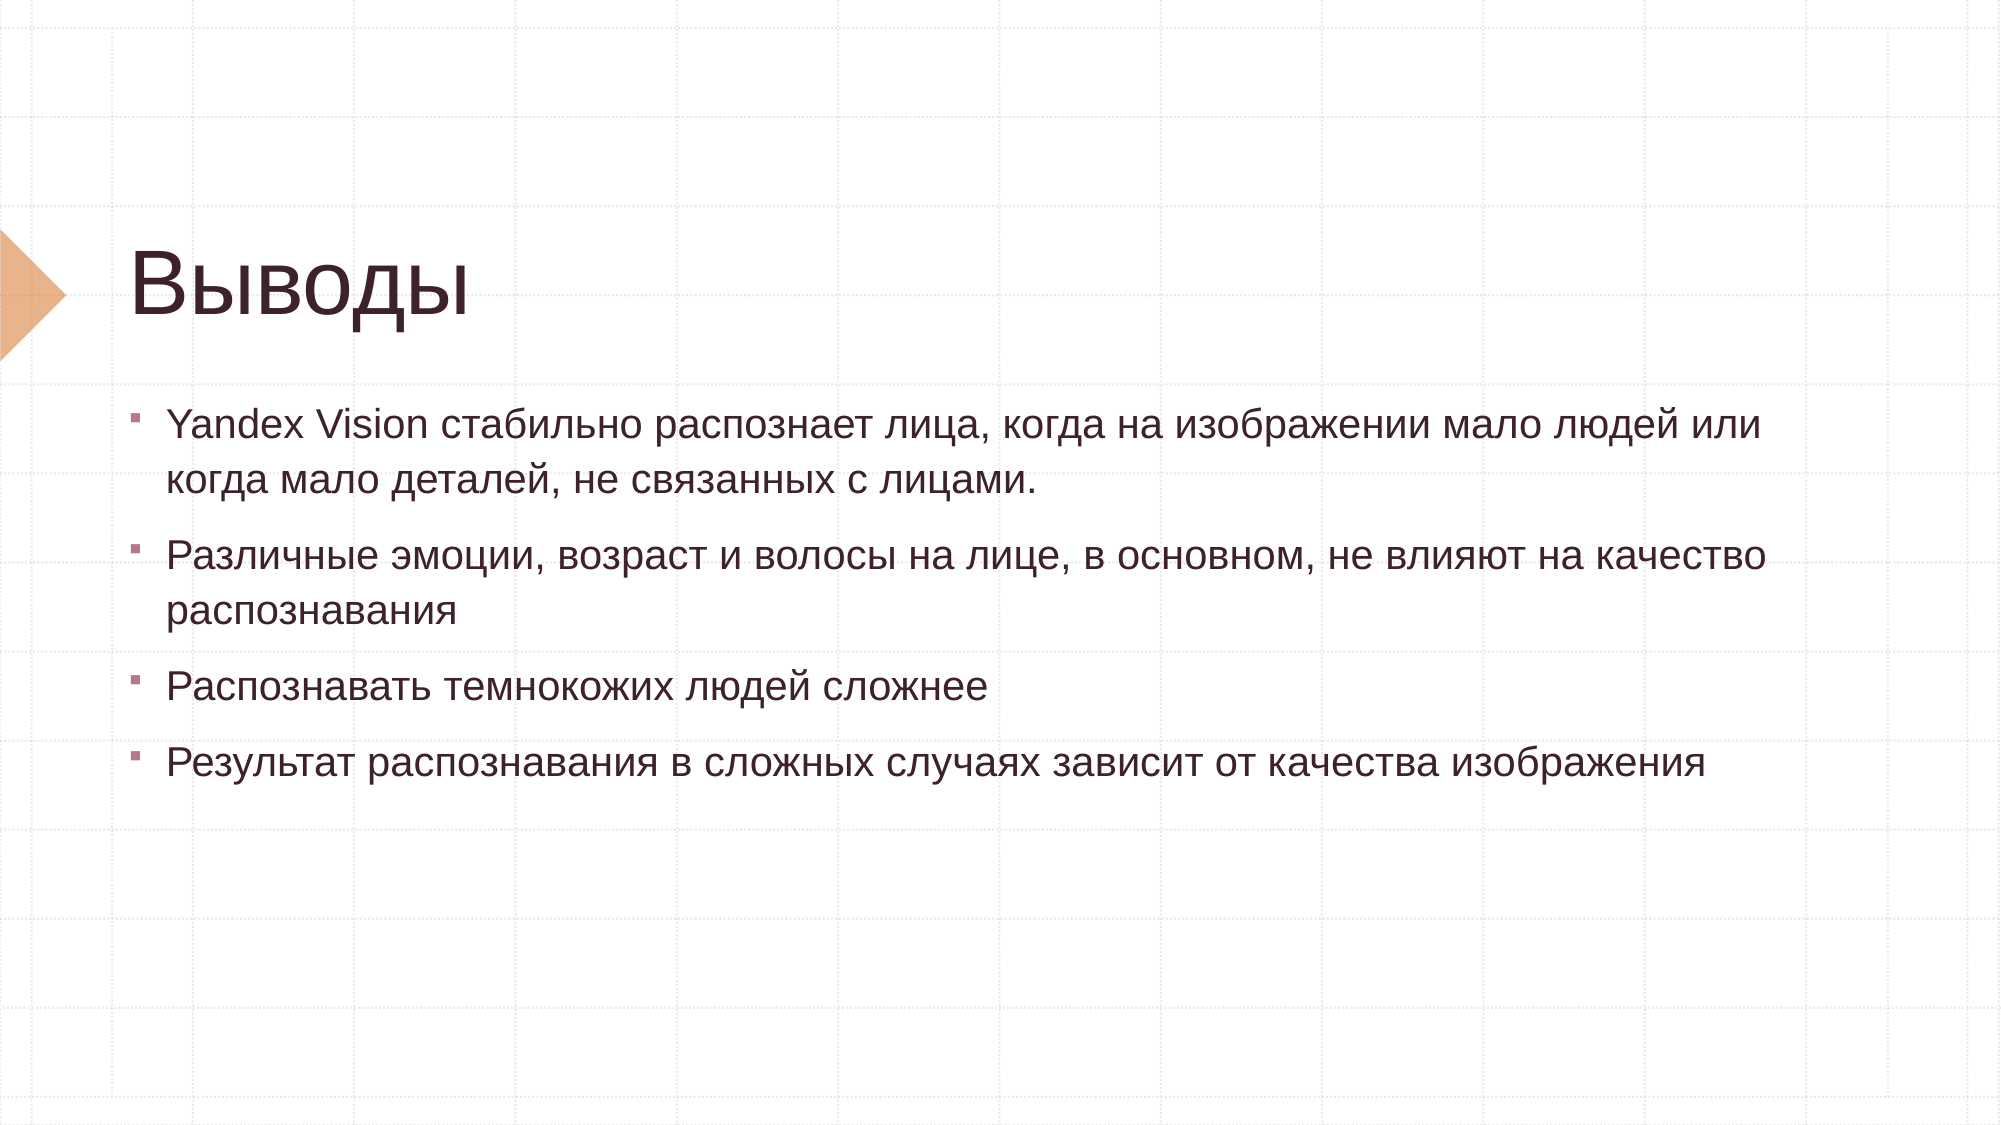

# Выводы
Yandex Vision стабильно распознает лица, когда на изображении мало людей или когда мало деталей, не связанных с лицами.
Различные эмоции, возраст и волосы на лице, в основном, не влияют на качество распознавания
Распознавать темнокожих людей сложнее
Результат распознавания в сложных случаях зависит от качества изображения